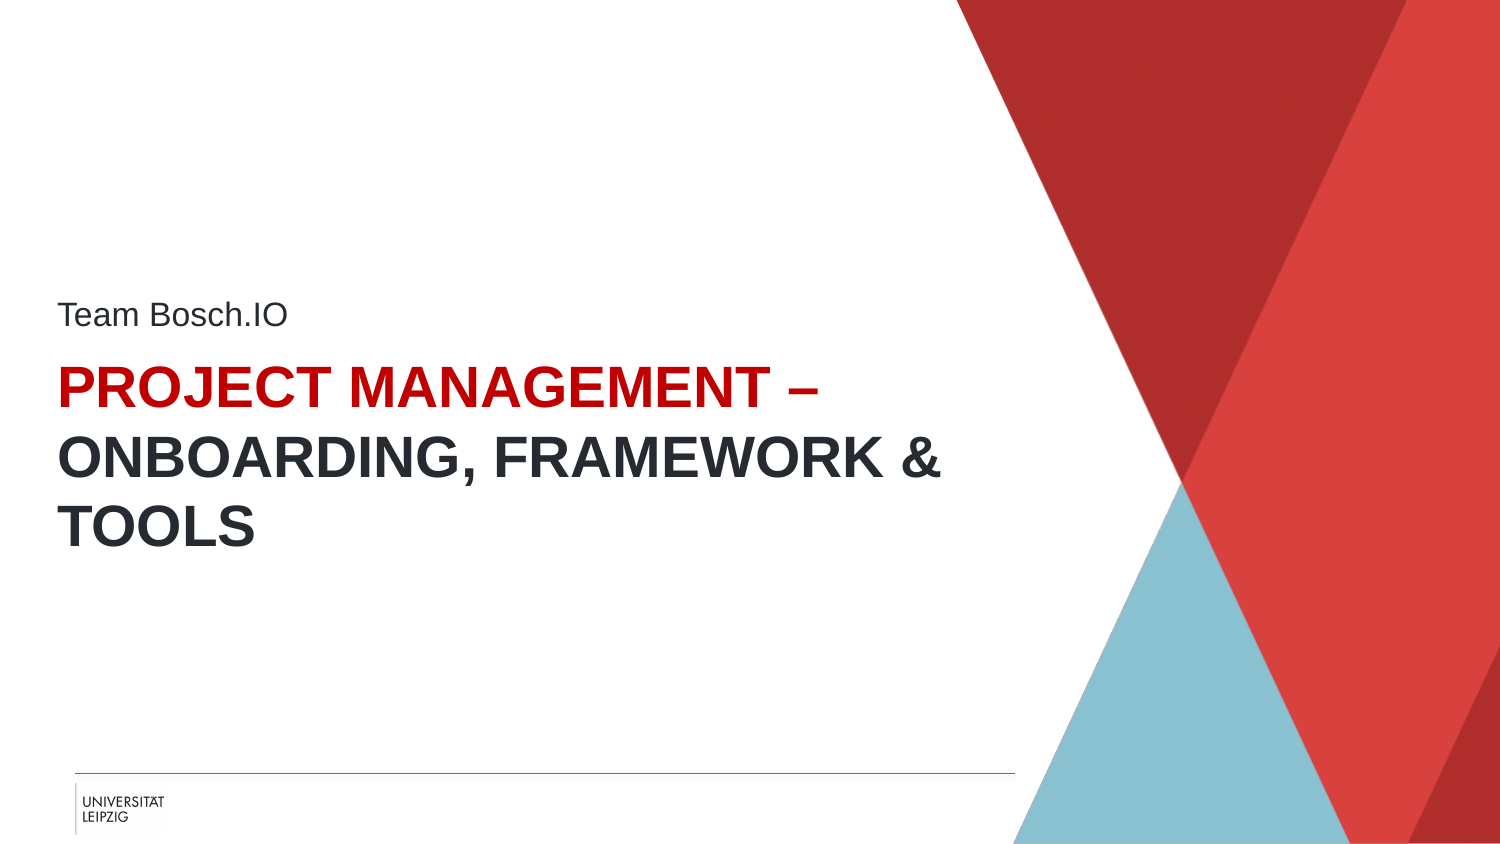

Team Bosch.IO
# PROJECT MANAGEMENT – ONBOARDING, FRAMEWORK & TOOLS